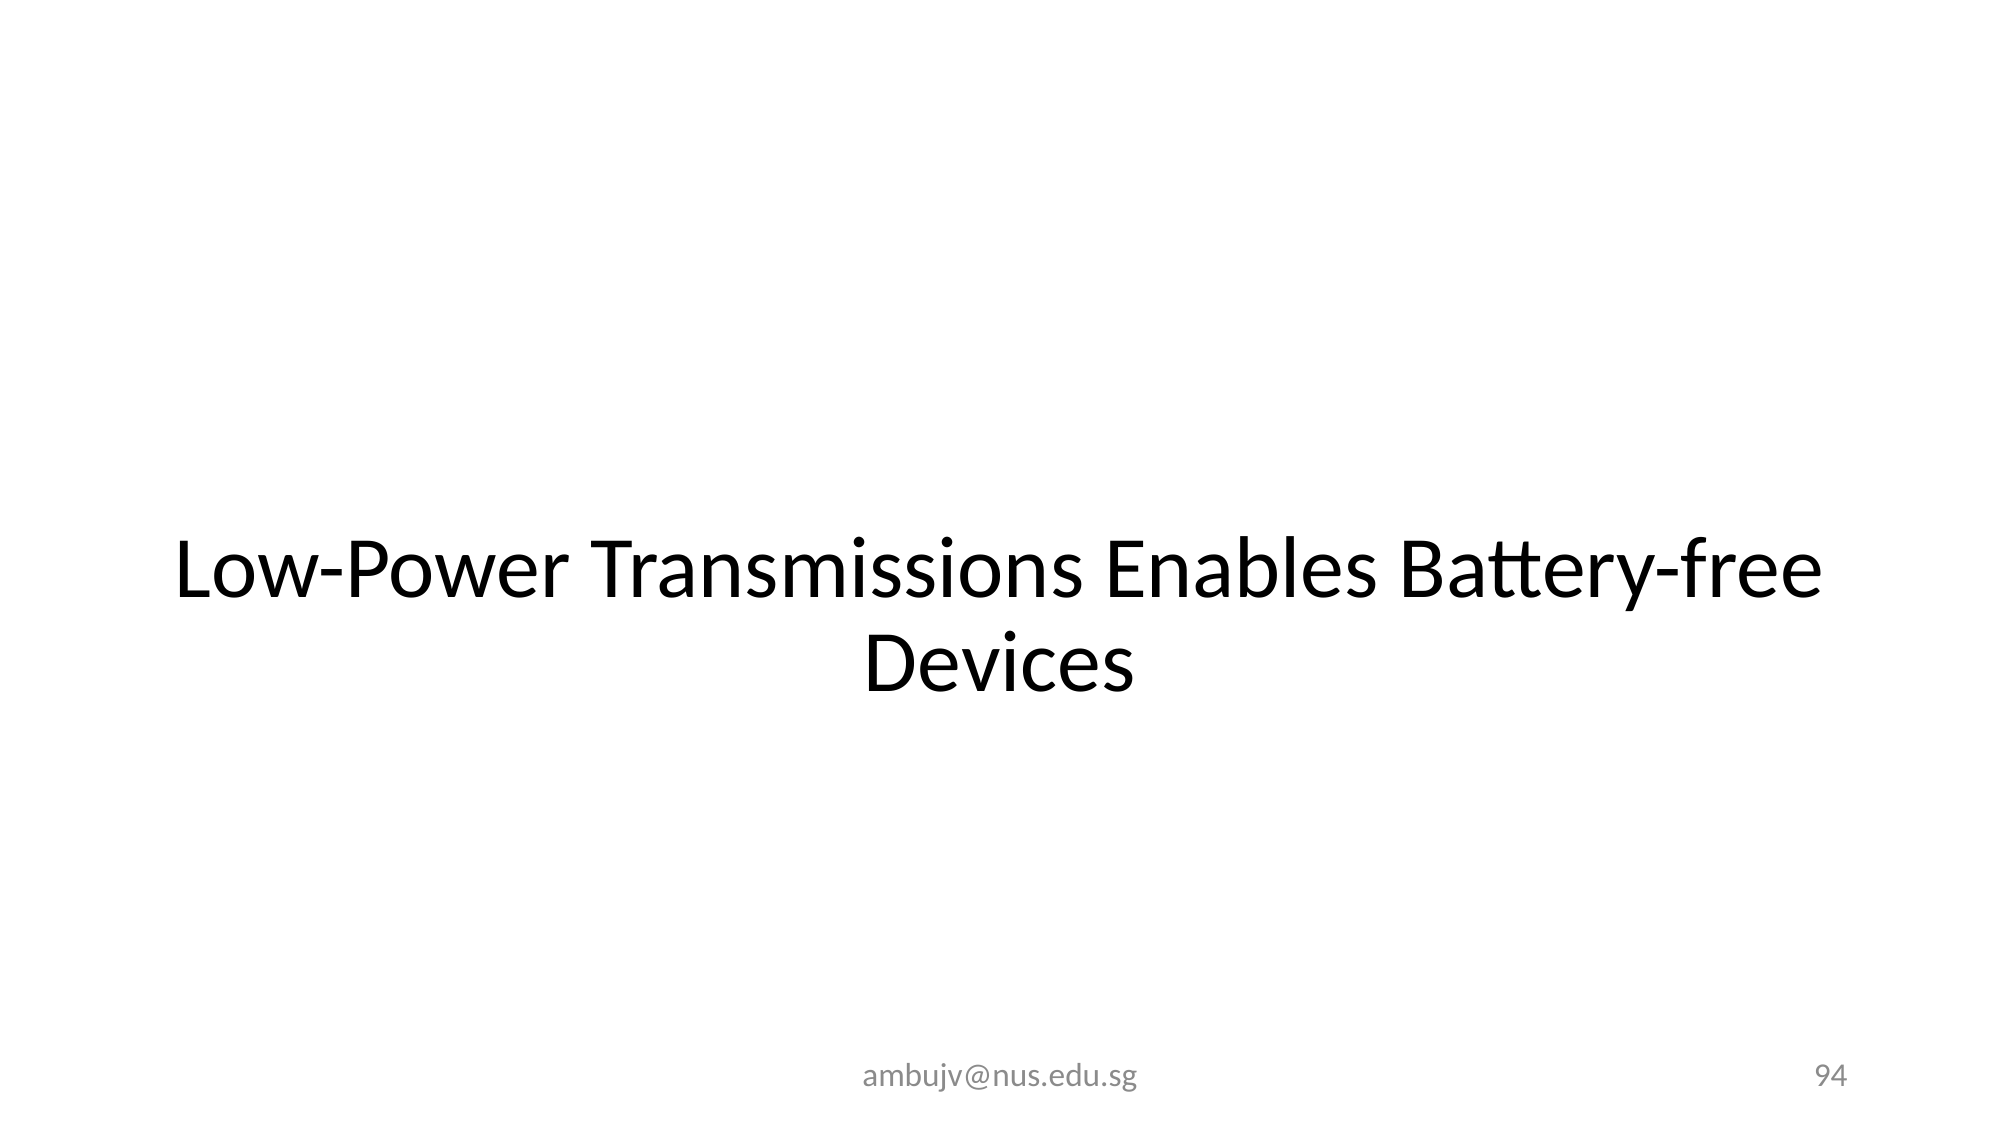

Low-Power Transmissions Enables Battery-free Devices

ambujv@nus.edu.sg
94